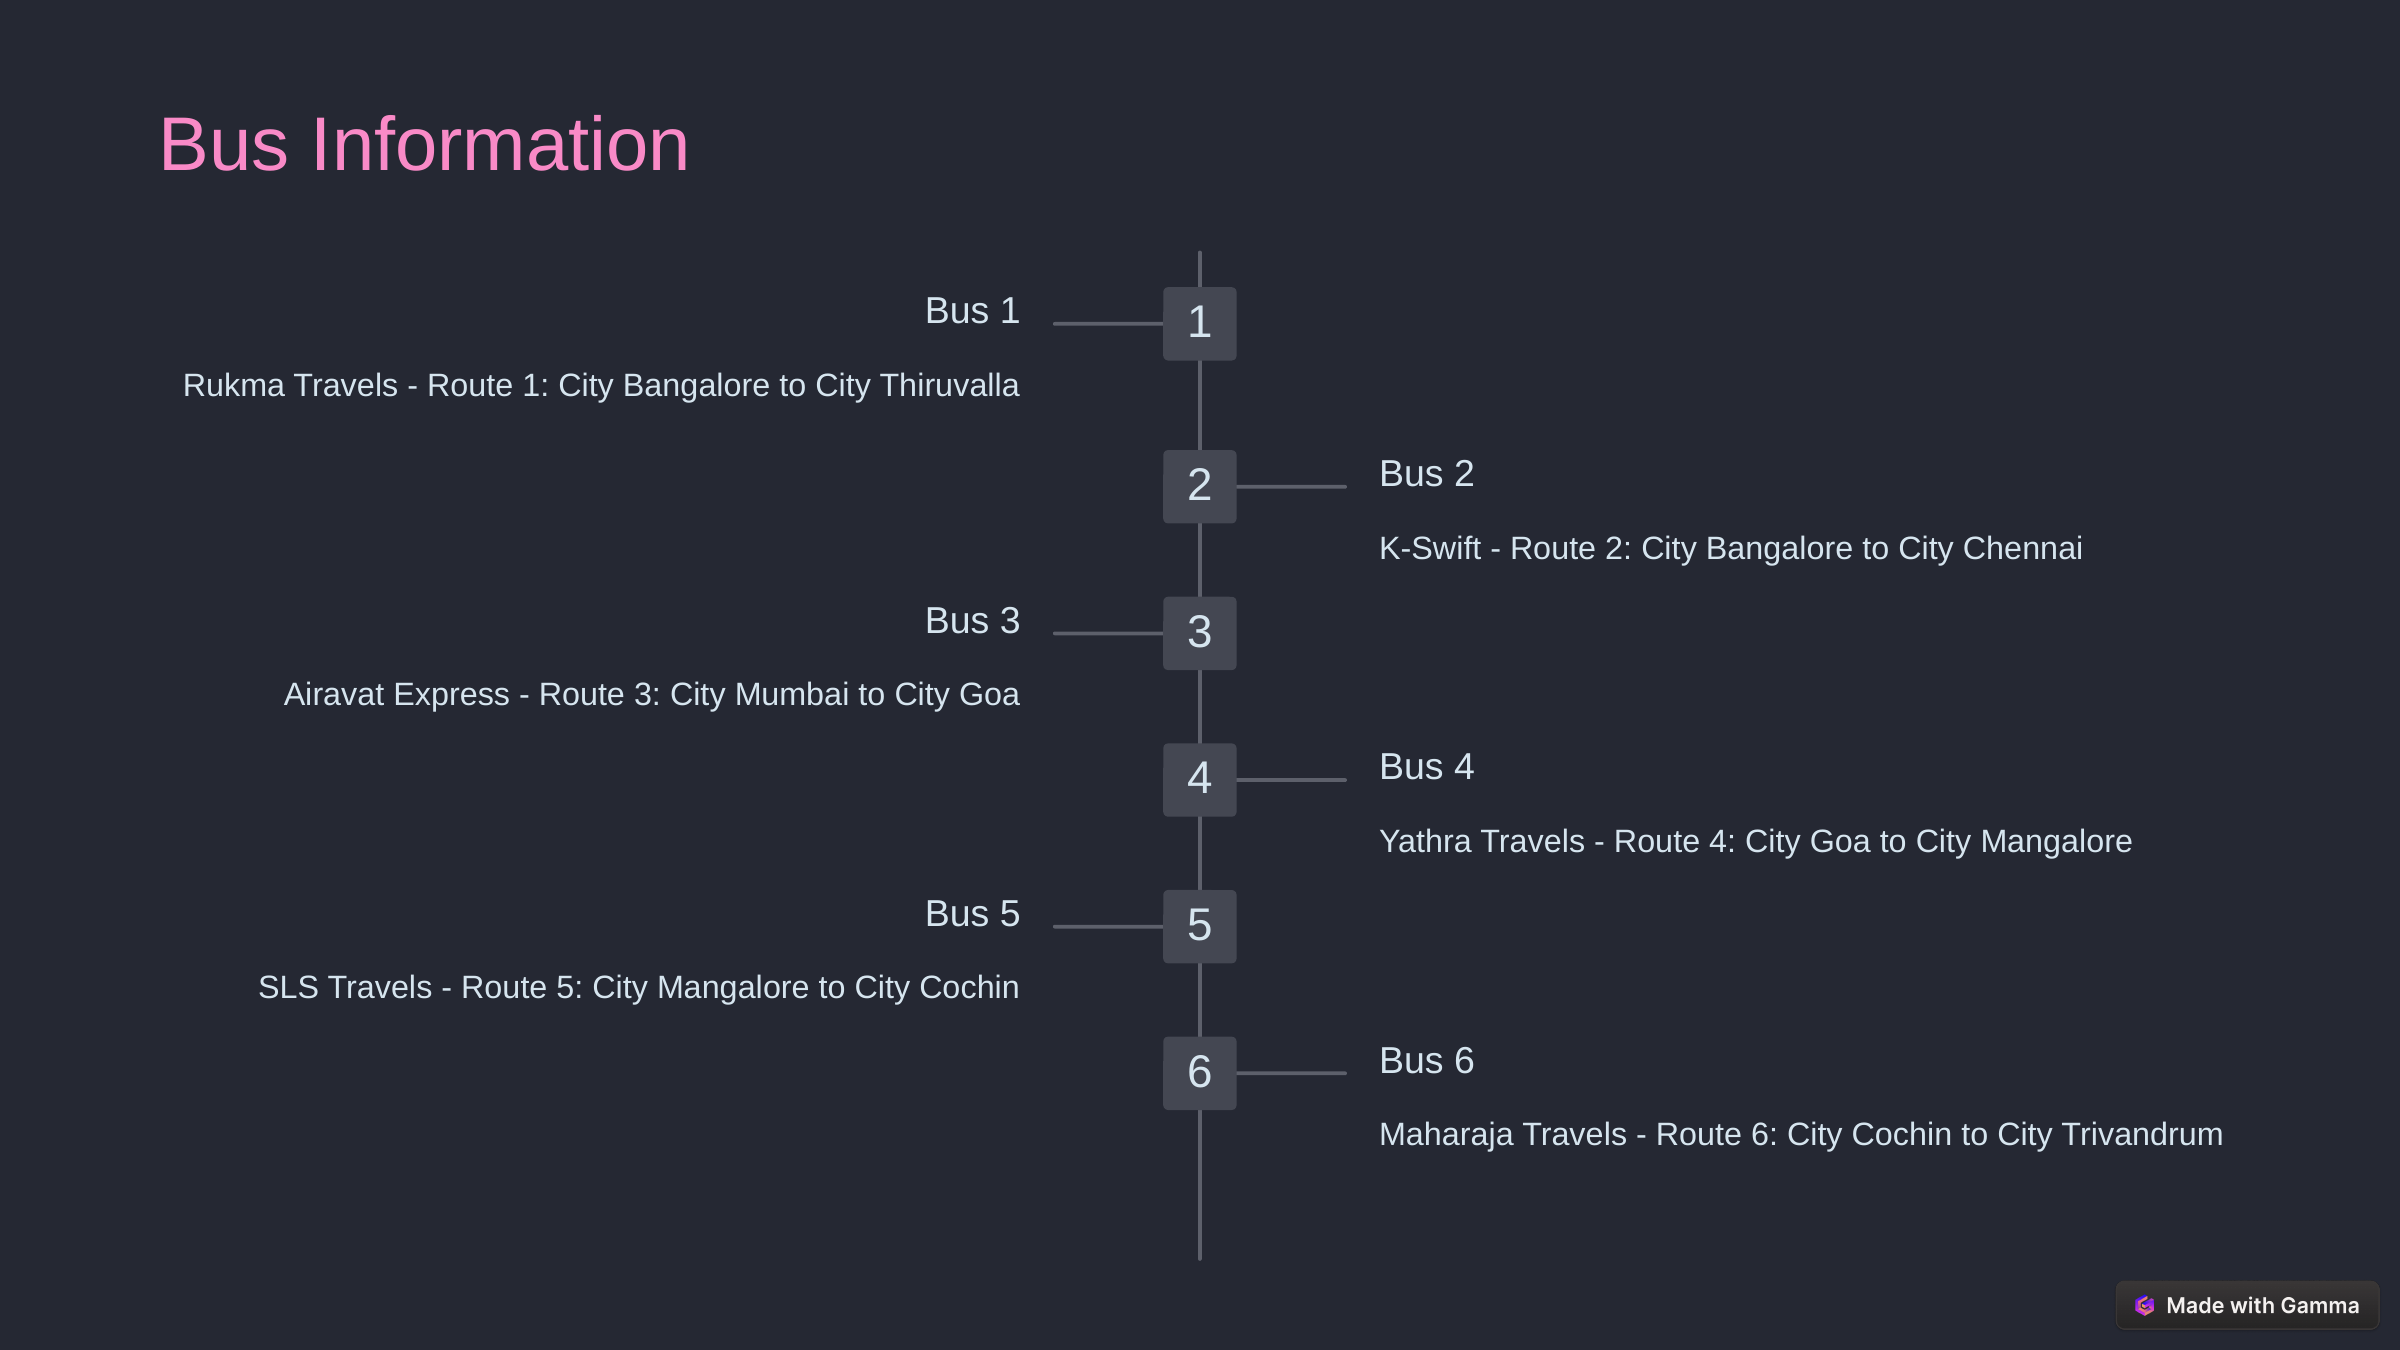

Bus Information

Bus 1

1

Rukma Travels - Route 1: City Bangalore to City Thiruvalla
Bus 2

2

K-Swift - Route 2: City Bangalore to City Chennai
Bus 3

3

Airavat Express - Route 3: City Mumbai to City Goa
Bus 4

4

Yathra Travels - Route 4: City Goa to City Mangalore
Bus 5

5

SLS Travels - Route 5: City Mangalore to City Cochin
Bus 6

6

Maharaja Travels - Route 6: City Cochin to City Trivandrum